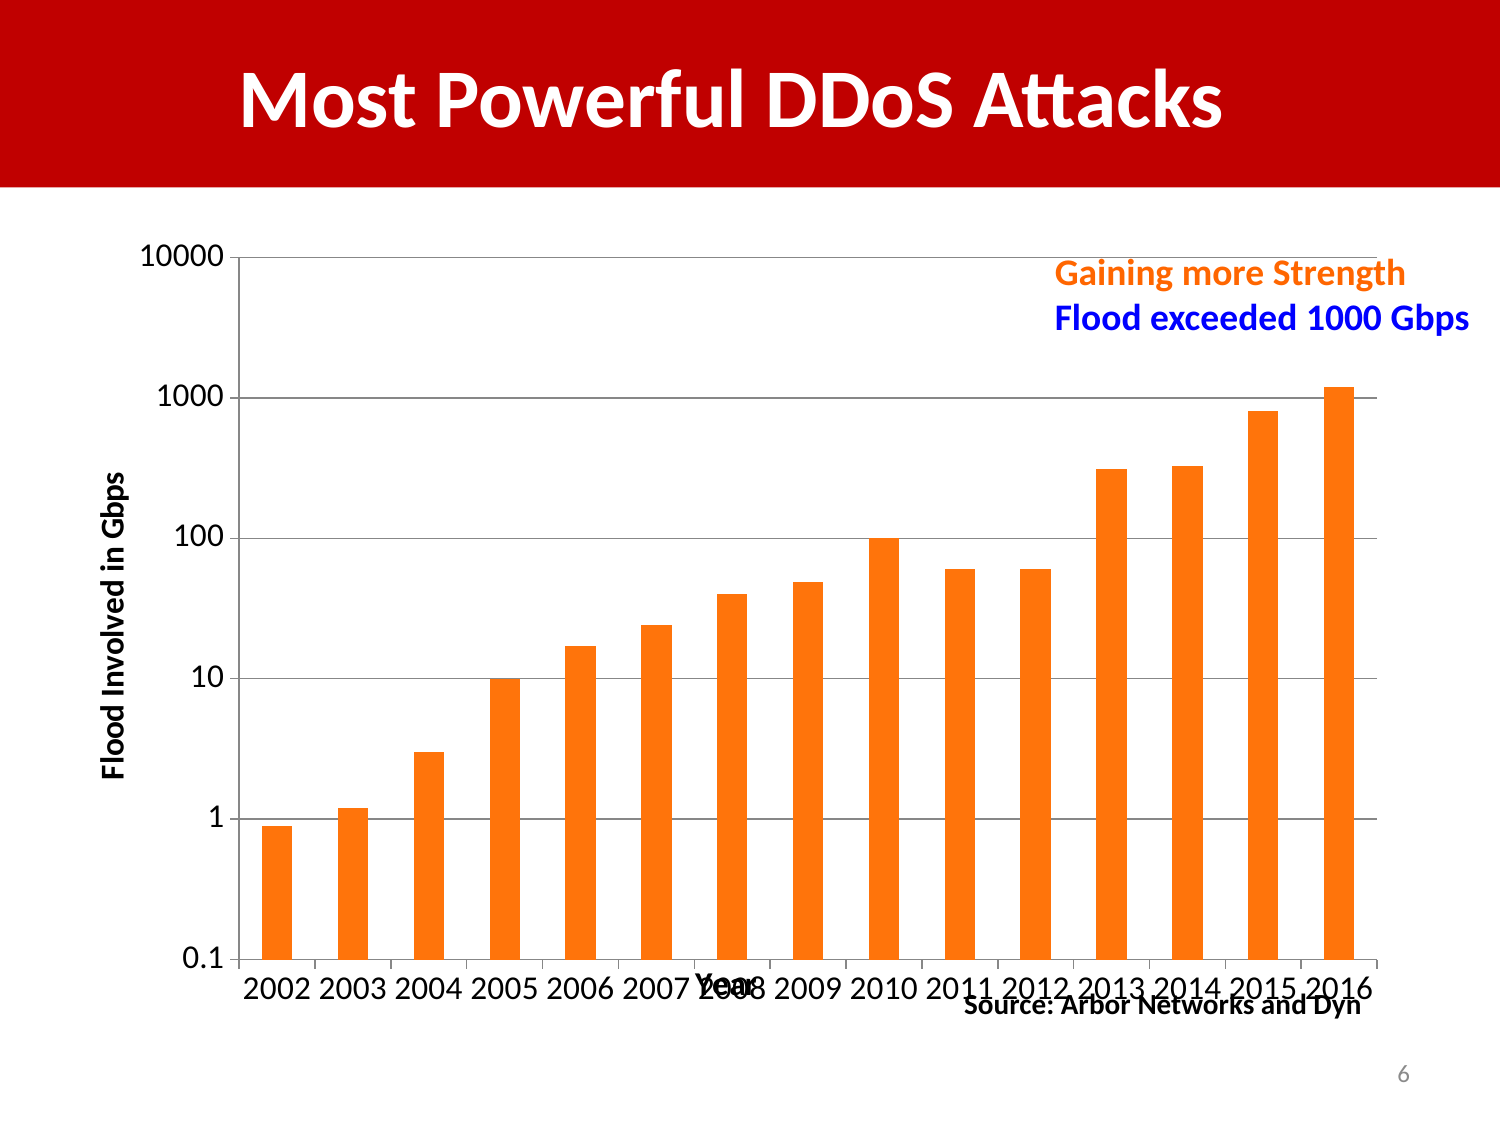

Most Powerful DDoS Attacks

### Chart

| Category |  |
|---|---|
| 2002.0 | 0.9 |
| 2003.0 | 1.2 |
| 2004.0 | 3.0 |
| 2005.0 | 10.0 |
| 2006.0 | 17.0 |
| 2007.0 | 24.0 |
| 2008.0 | 40.0 |
| 2009.0 | 49.0 |
| 2010.0 | 100.0 |
| 2011.0 | 60.0 |
| 2012.0 | 60.0 |
| 2013.0 | 309.0 |
| 2014.0 | 325.0 |
| 2015.0 | 800.0 |
| 2016.0 | 1200.0 |
Gaining more Strength
Flood exceeded 1000 Gbps
Source: Arbor Networks and Dyn
6